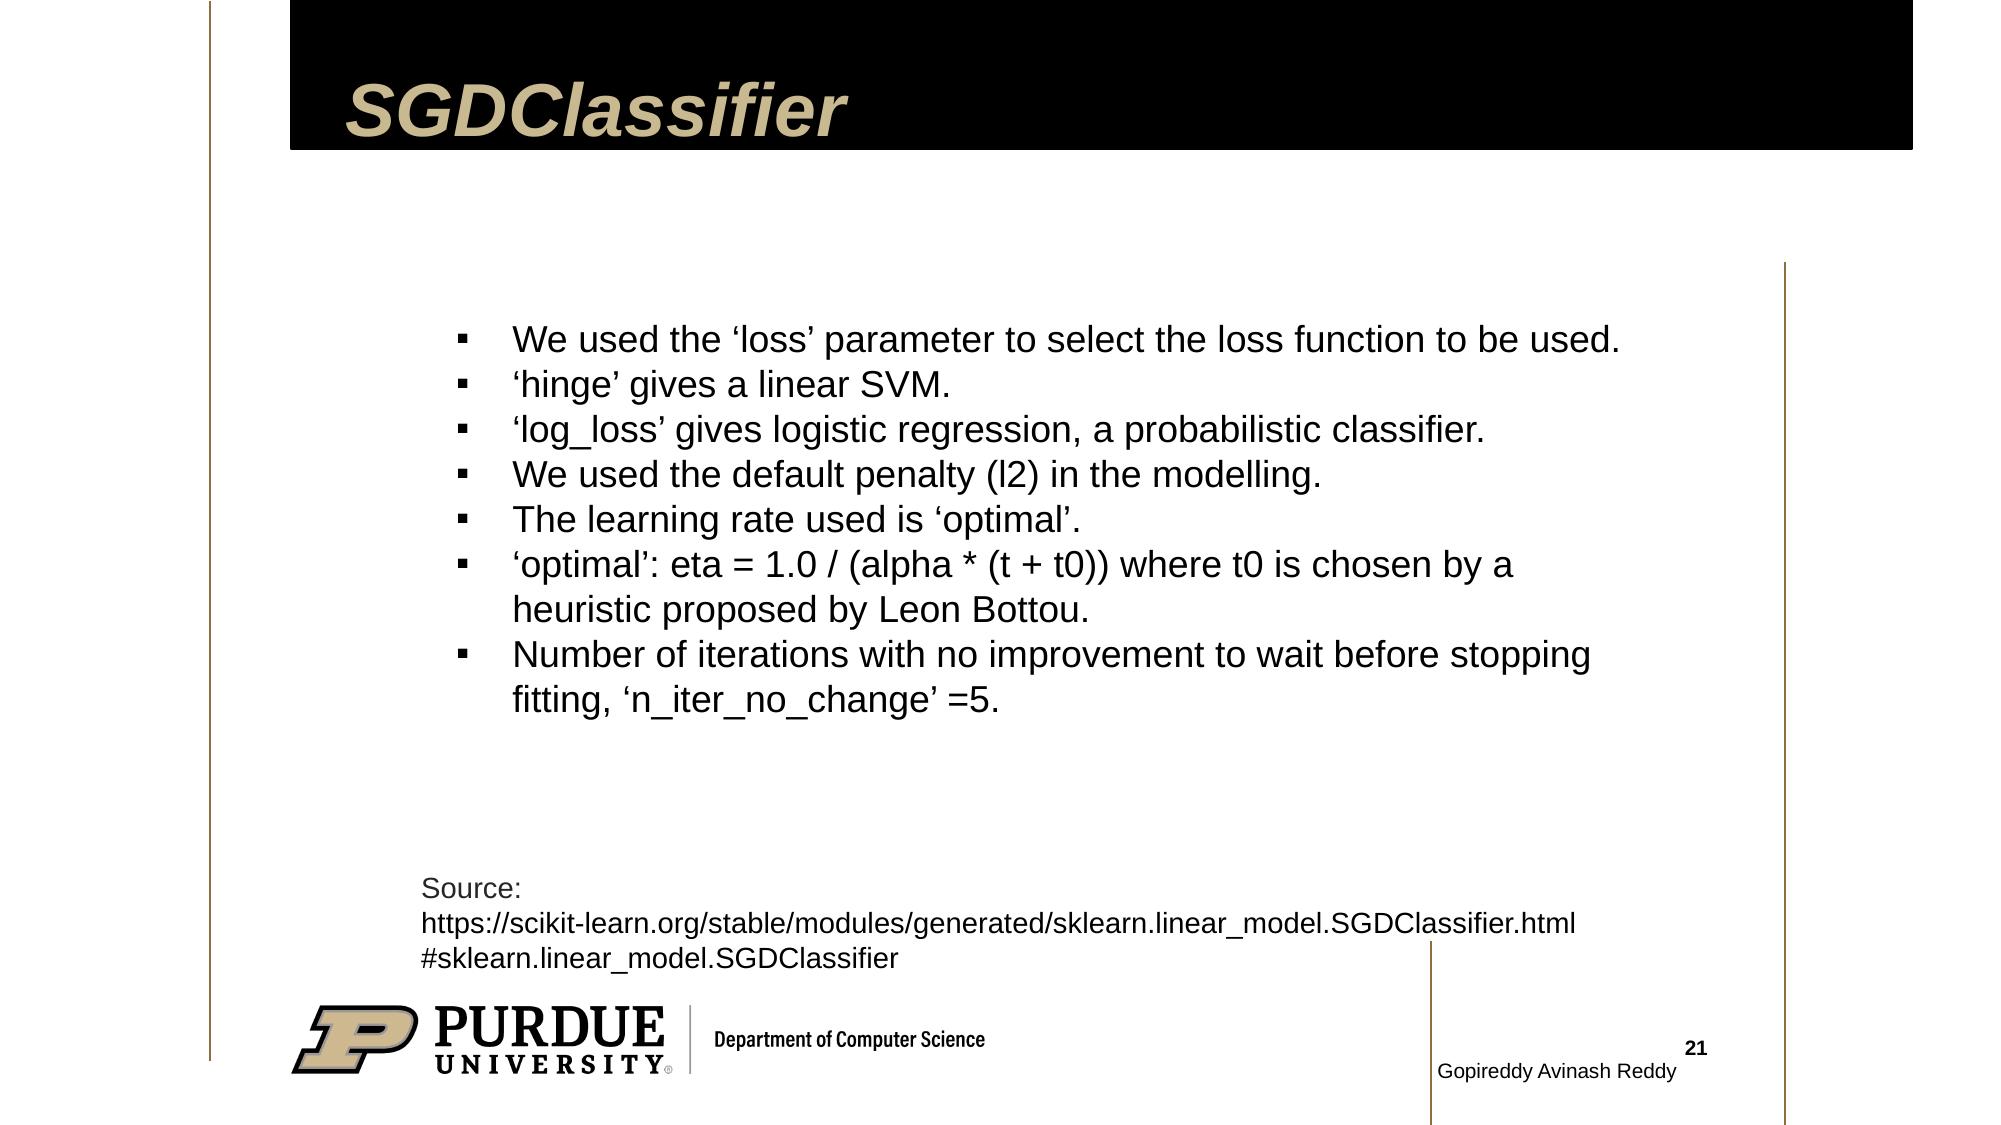

# SGDClassifier
We used the ‘loss’ parameter to select the loss function to be used.
‘hinge’ gives a linear SVM.
‘log_loss’ gives logistic regression, a probabilistic classifier.
We used the default penalty (l2) in the modelling.
The learning rate used is ‘optimal’.
‘optimal’: eta = 1.0 / (alpha * (t + t0)) where t0 is chosen by a heuristic proposed by Leon Bottou.
Number of iterations with no improvement to wait before stopping fitting, ‘n_iter_no_change’ =5.
Source: https://scikit-learn.org/stable/modules/generated/sklearn.linear_model.SGDClassifier.html#sklearn.linear_model.SGDClassifier

21
Gopireddy Avinash Reddy